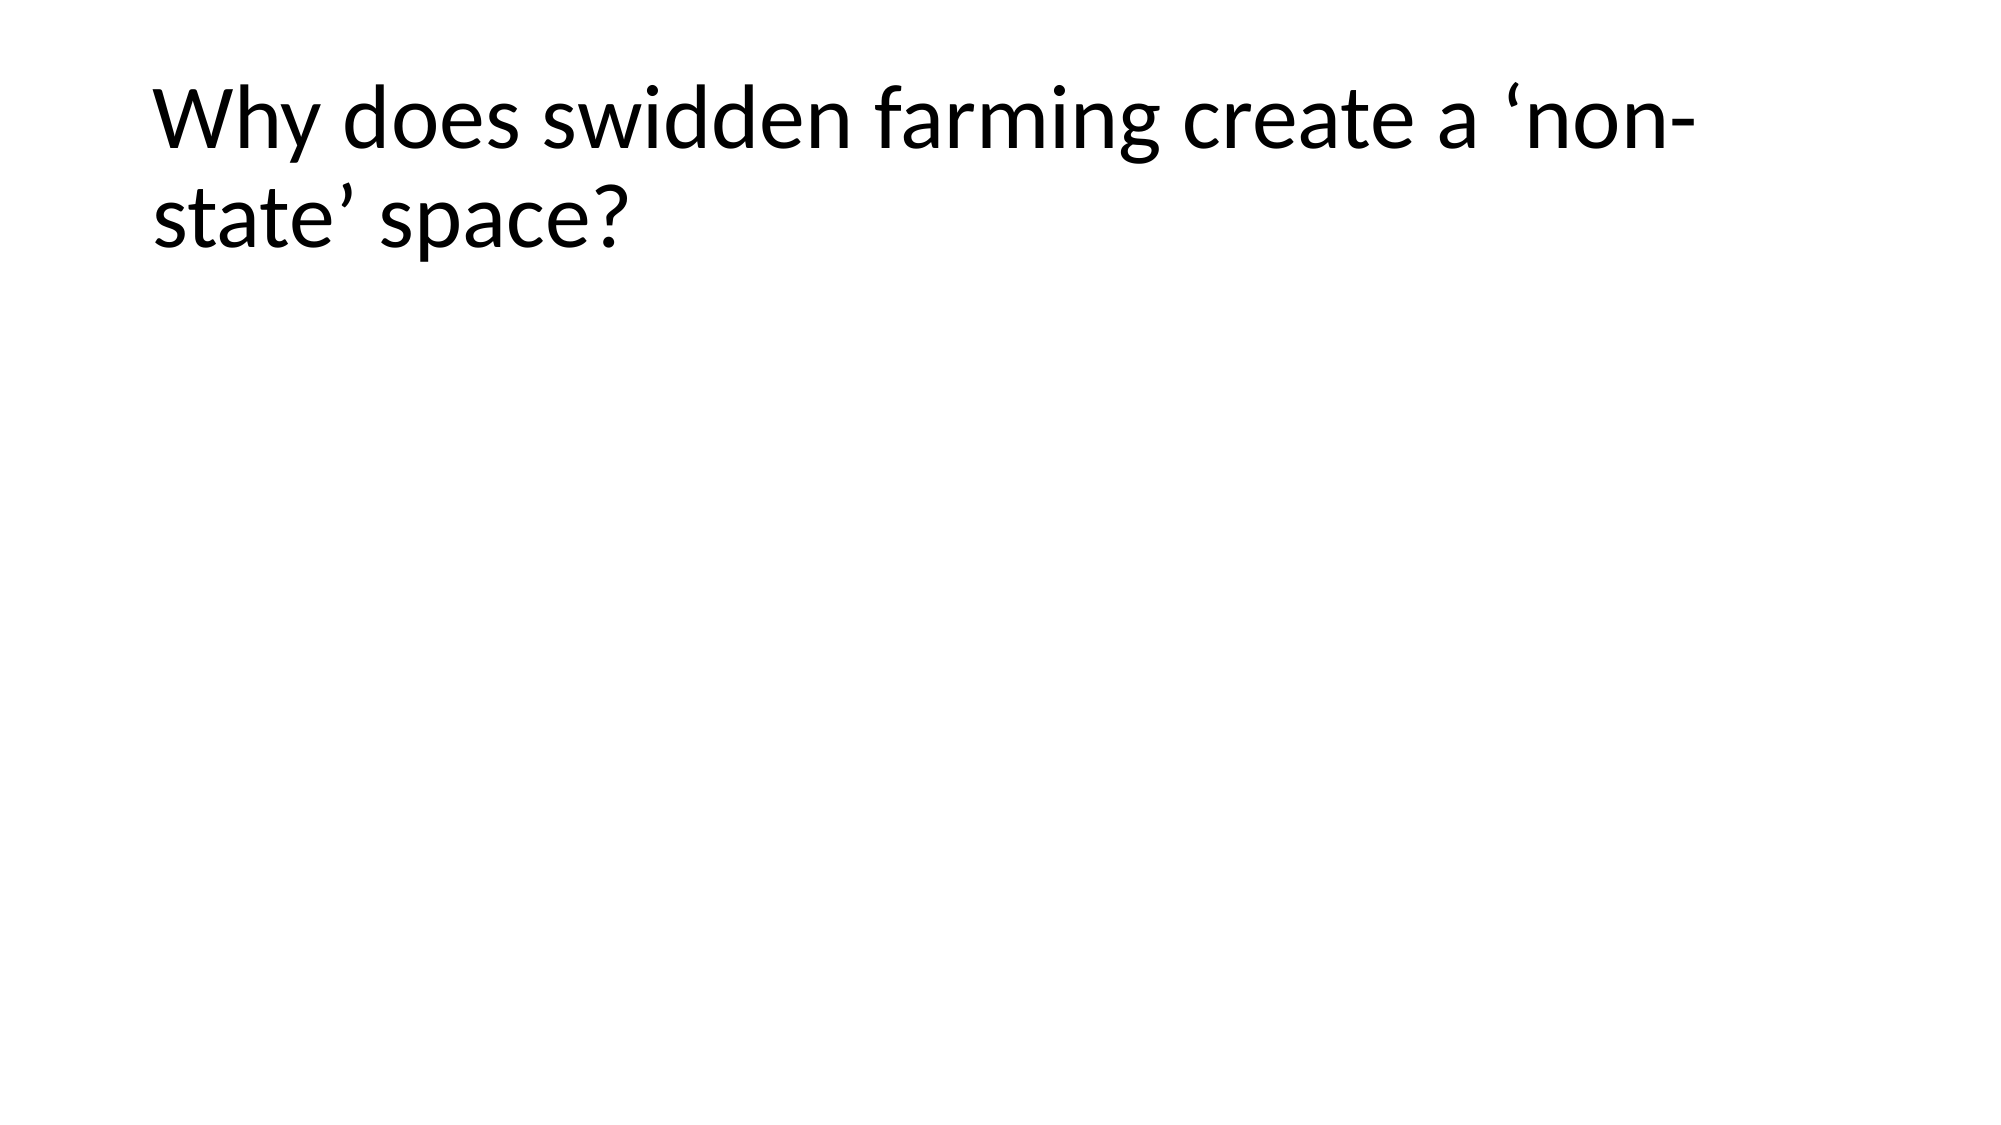

# Why does swidden farming create a ‘non-state’ space?